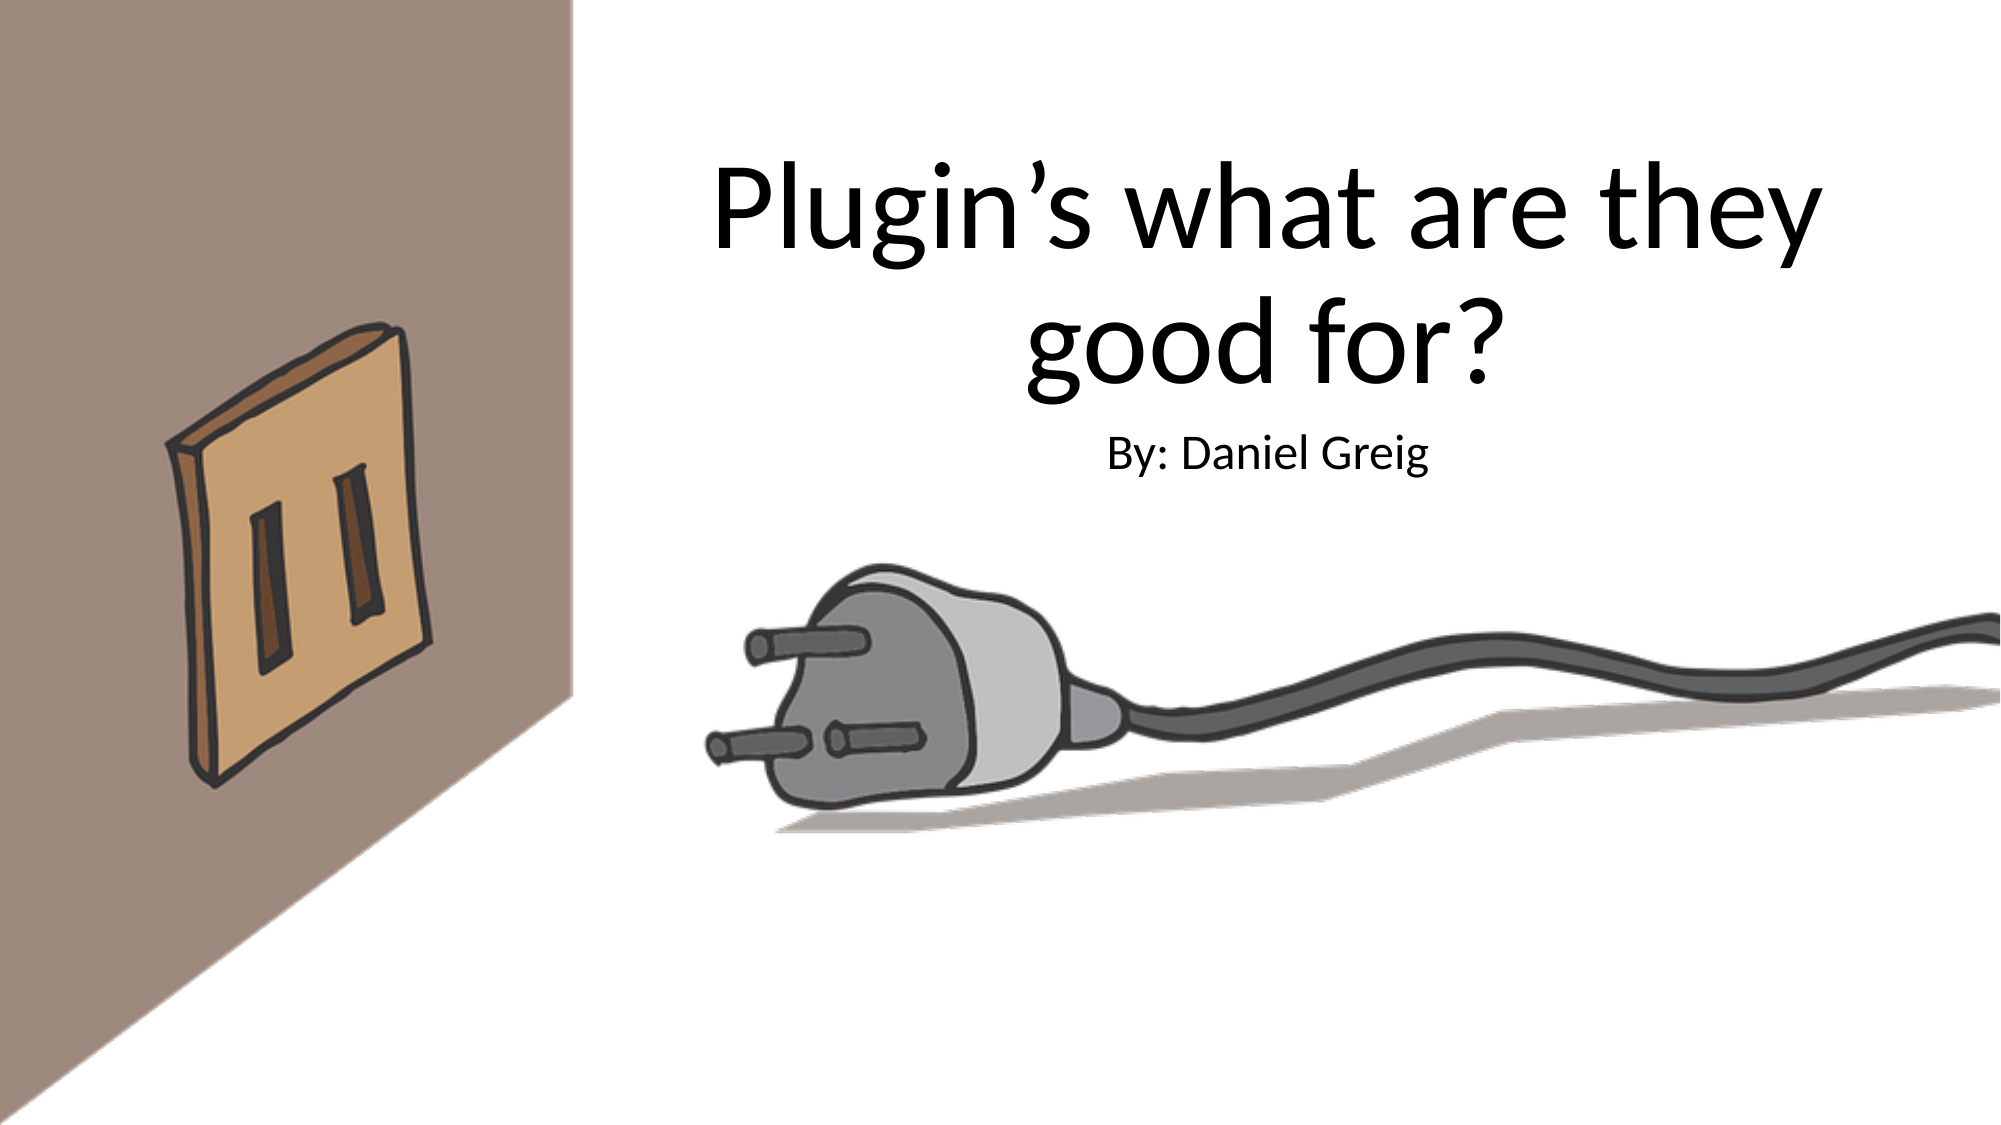

# Plugin’s what are they good for?
By: Daniel Greig